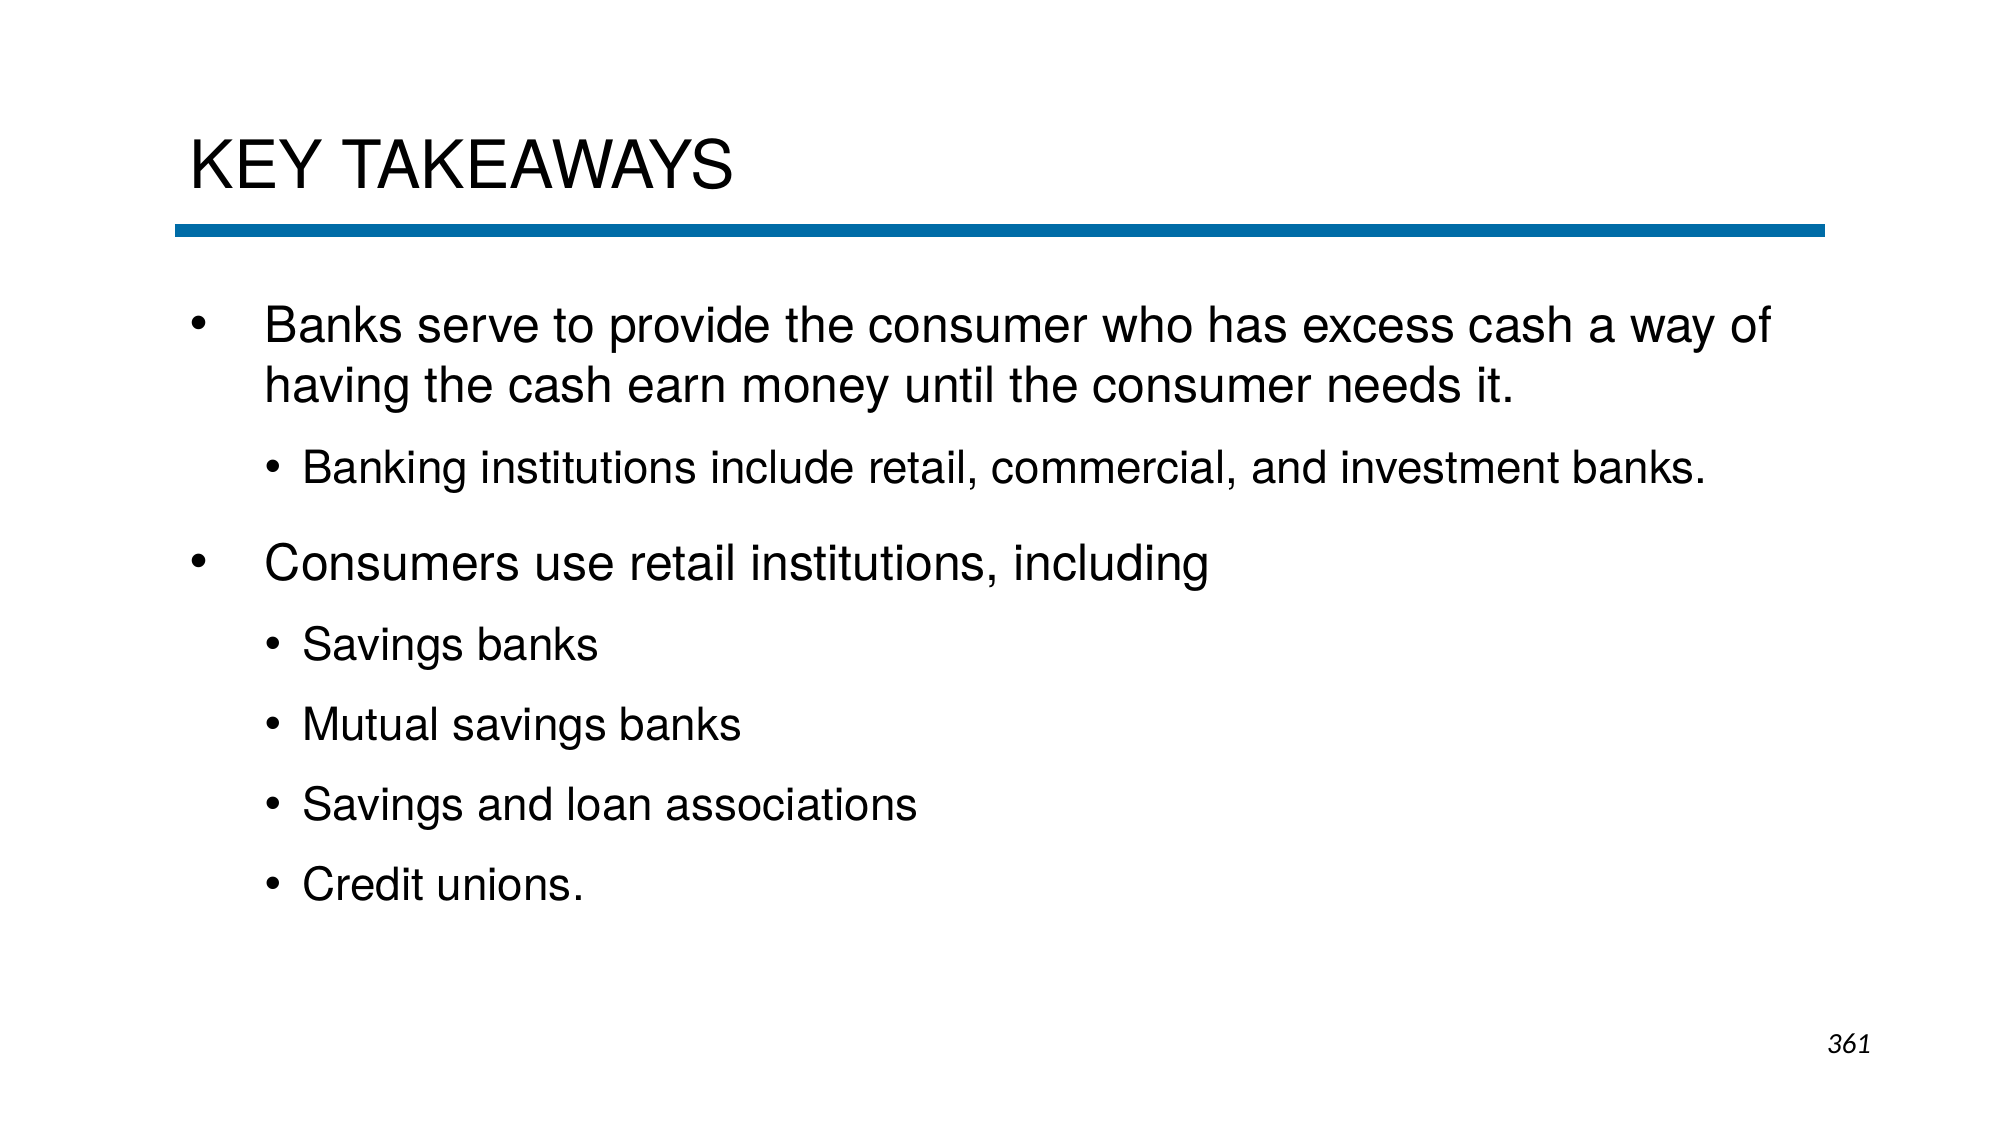

# Key Takeaways
Banks serve to provide the consumer who has excess cash a way of having the cash earn money until the consumer needs it.
Banking institutions include retail, commercial, and investment banks.
Consumers use retail institutions, including
Savings banks
Mutual savings banks
Savings and loan associations
Credit unions.